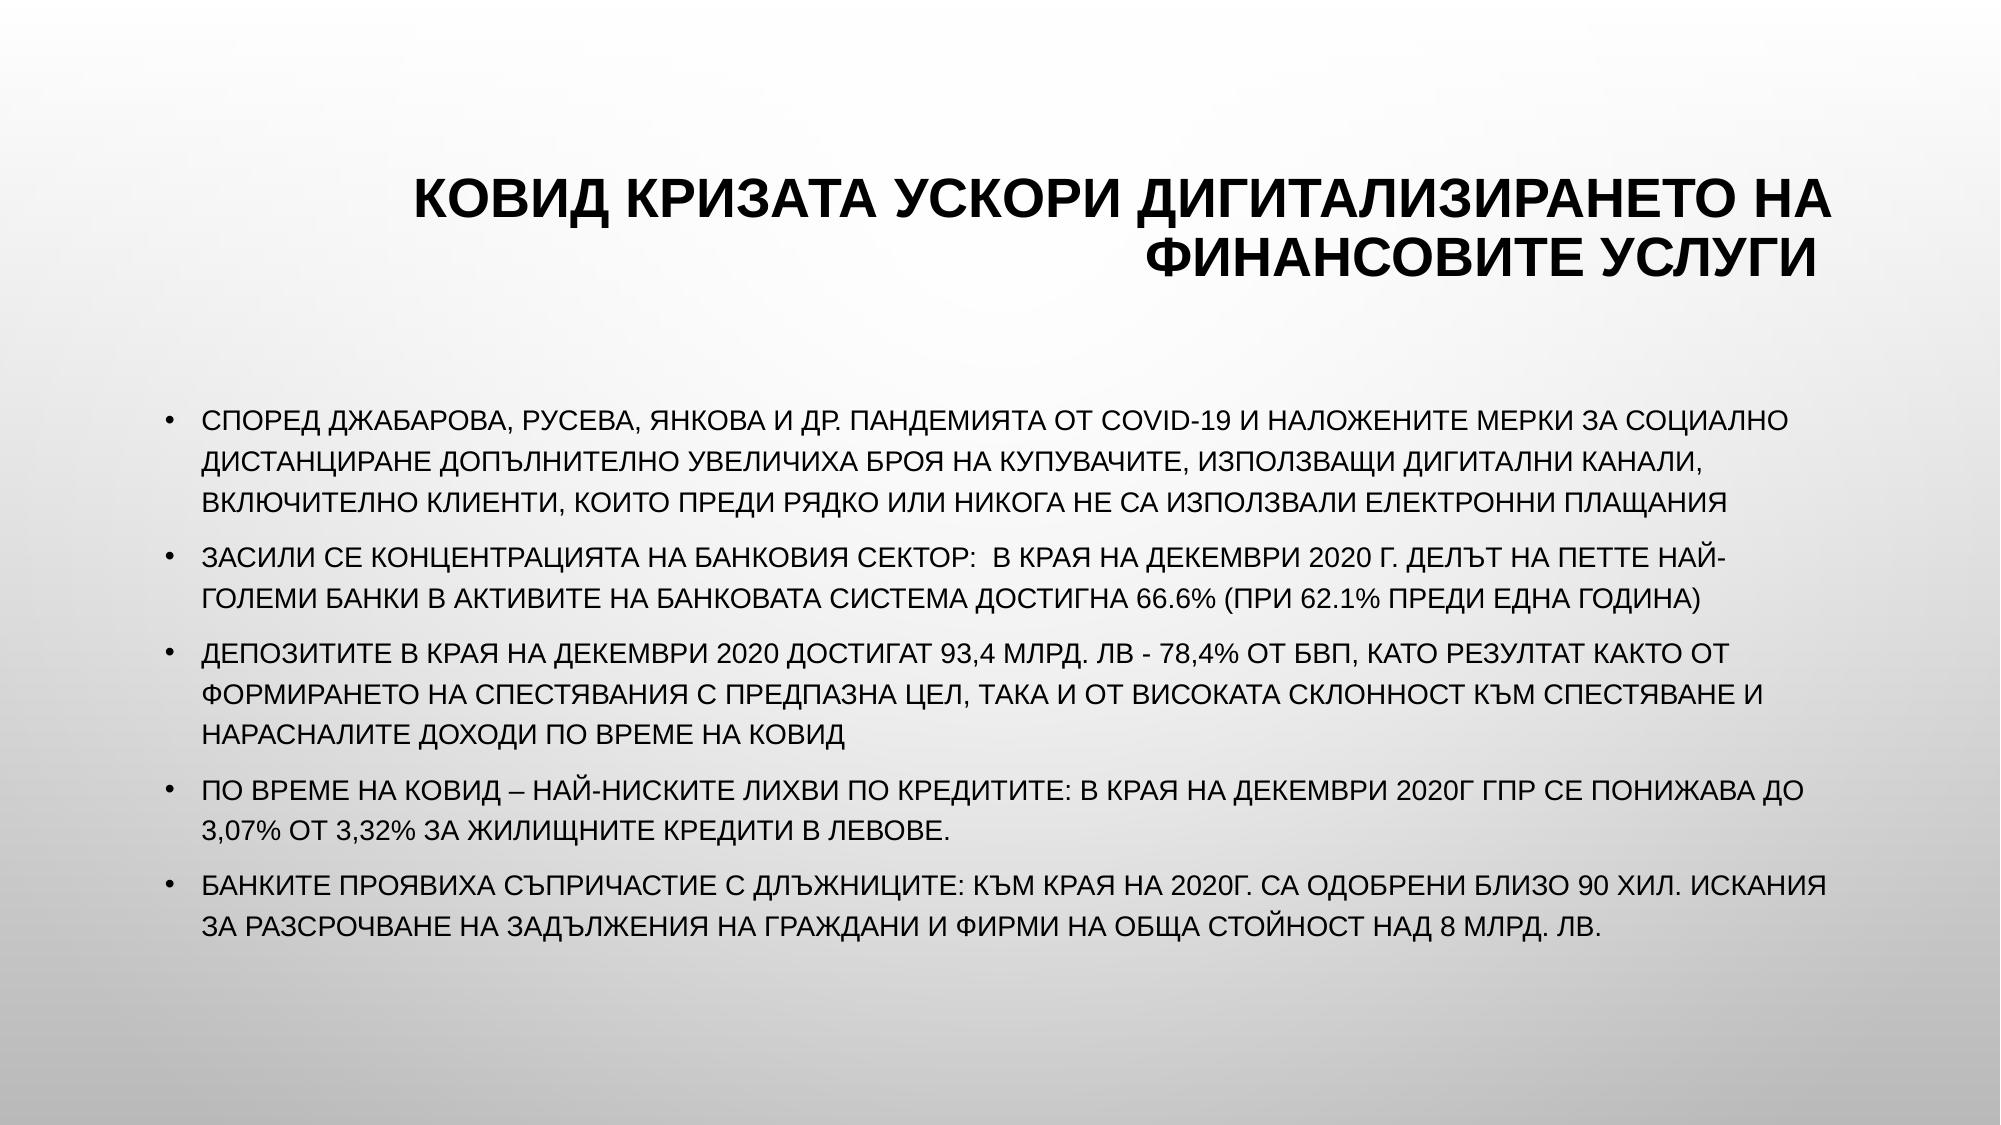

# Ковид кризата ускори дигитализирането на финансовите услуги
Според Джабарова, Русева, Янкова и др. пандемията от COVID-19 и наложените мерки за социално дистанциране допълнително увеличиха броя на купувачите, използващи дигитални канали, включително клиенти, които преди рядко или никога не са използвали електронни плащания
Засили се концентрацията на банковия сектор:  В края на декември 2020 г. делът на петте най-големи банки в активите на банковата система достигна 66.6% (при 62.1% преди една година)
Депозитите В края на декември 2020 достигат 93,4 млрд. лв - 78,4% от БВП, като резултат както от формирането на спестявания с предпазна цел, така и от високата склонност към спестяване и нарасналите доходи по време на ковид
По време на Ковид – най-ниските лихви по кредитите: в края на декември 2020г ГПР Се понижава до 3,07% от 3,32% за жилищните кредити в левове.
Банките проявиха съпричастие с длъжниците: към края на 2020г. са одобрени близо 90 хил. искания за разсрочване на задължения на граждани и фирми на обща стойност над 8 млрд. лв.